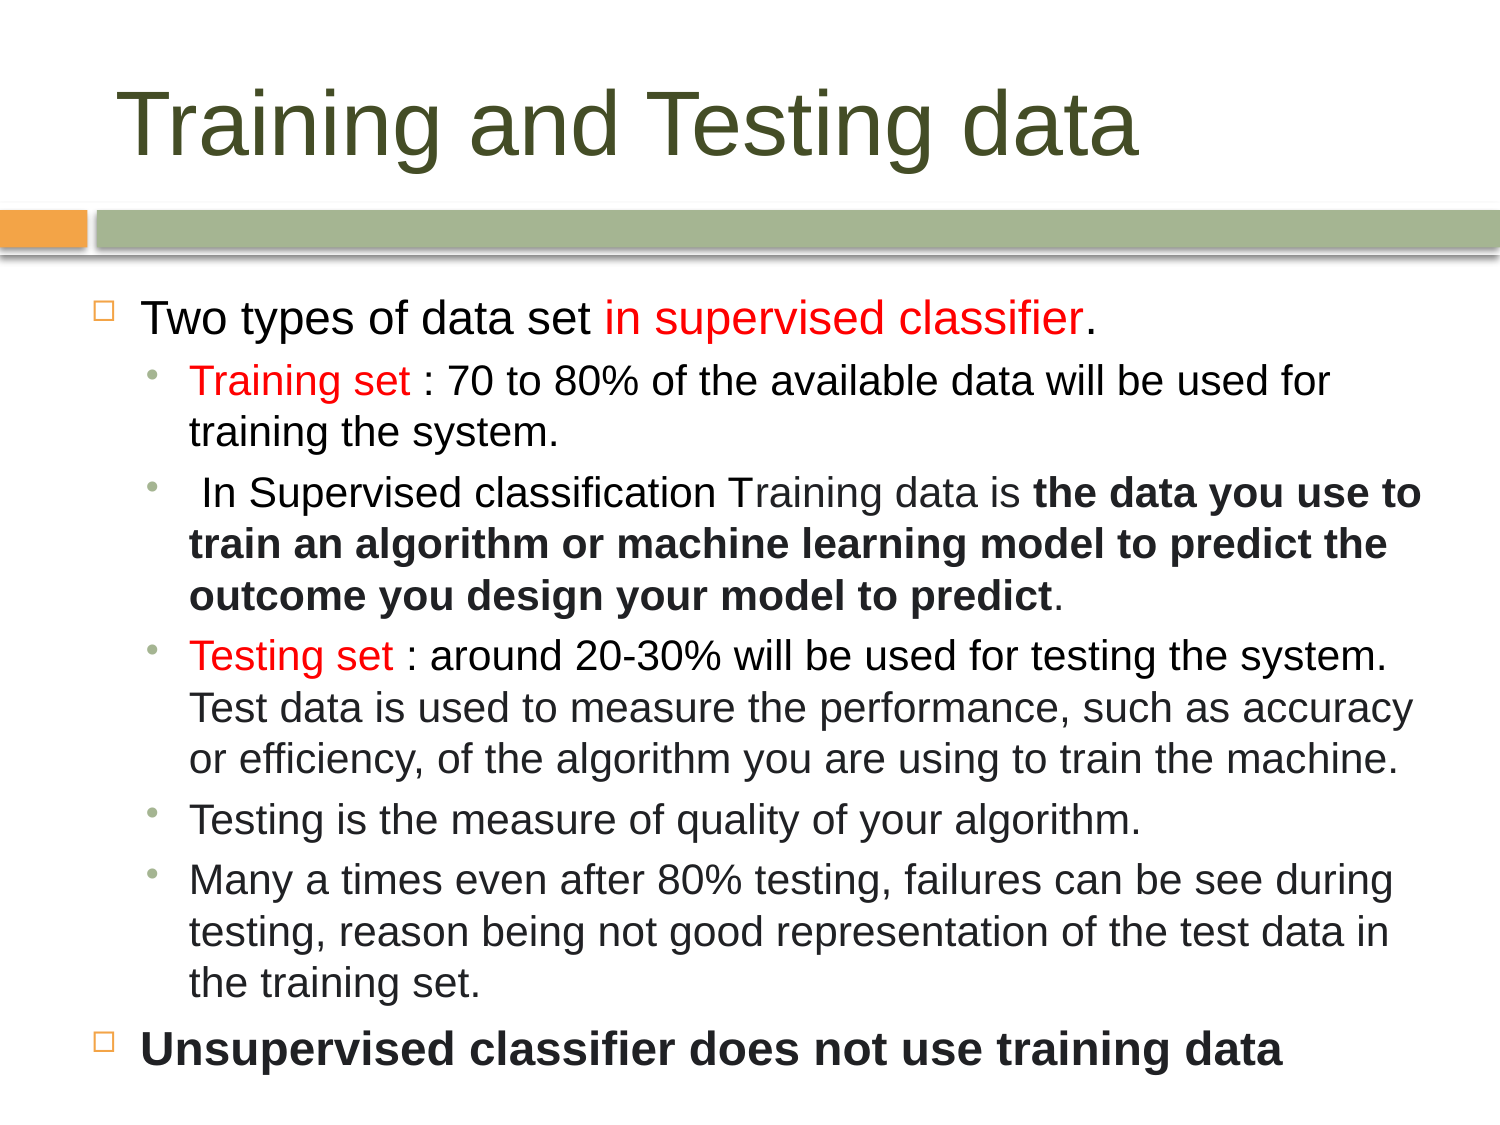

# Training and Testing data
Two types of data set in supervised classifier.
Training set : 70 to 80% of the available data will be used for training the system.
 In Supervised classification Training data is the data you use to train an algorithm or machine learning model to predict the outcome you design your model to predict.
Testing set : around 20-30% will be used for testing the system. Test data is used to measure the performance, such as accuracy or efficiency, of the algorithm you are using to train the machine.
Testing is the measure of quality of your algorithm.
Many a times even after 80% testing, failures can be see during testing, reason being not good representation of the test data in the training set.
Unsupervised classifier does not use training data